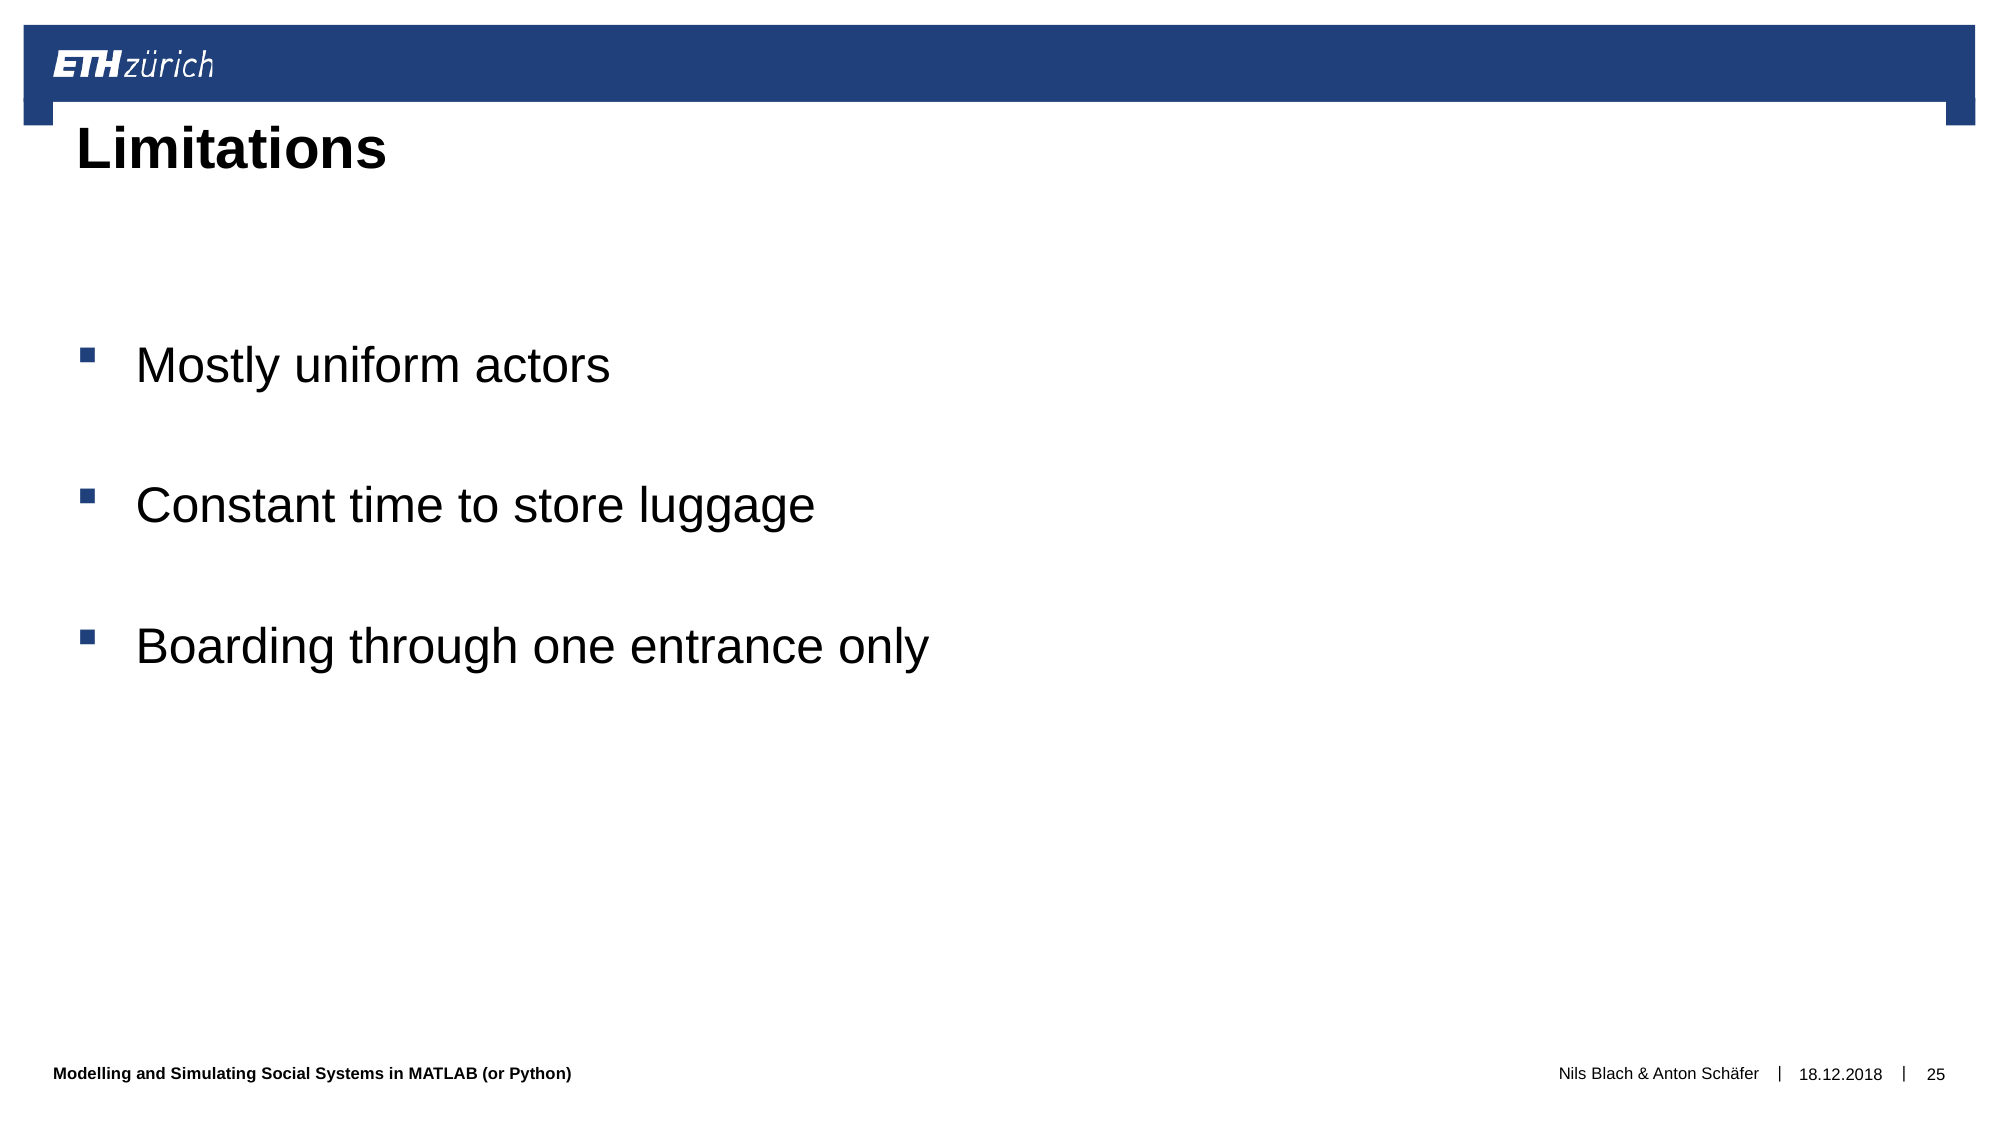

# Limitations
Mostly uniform actors

Constant time to store luggage

Boarding through one entrance only

Nils Blach & Anton Schäfer
18.12.2018
25